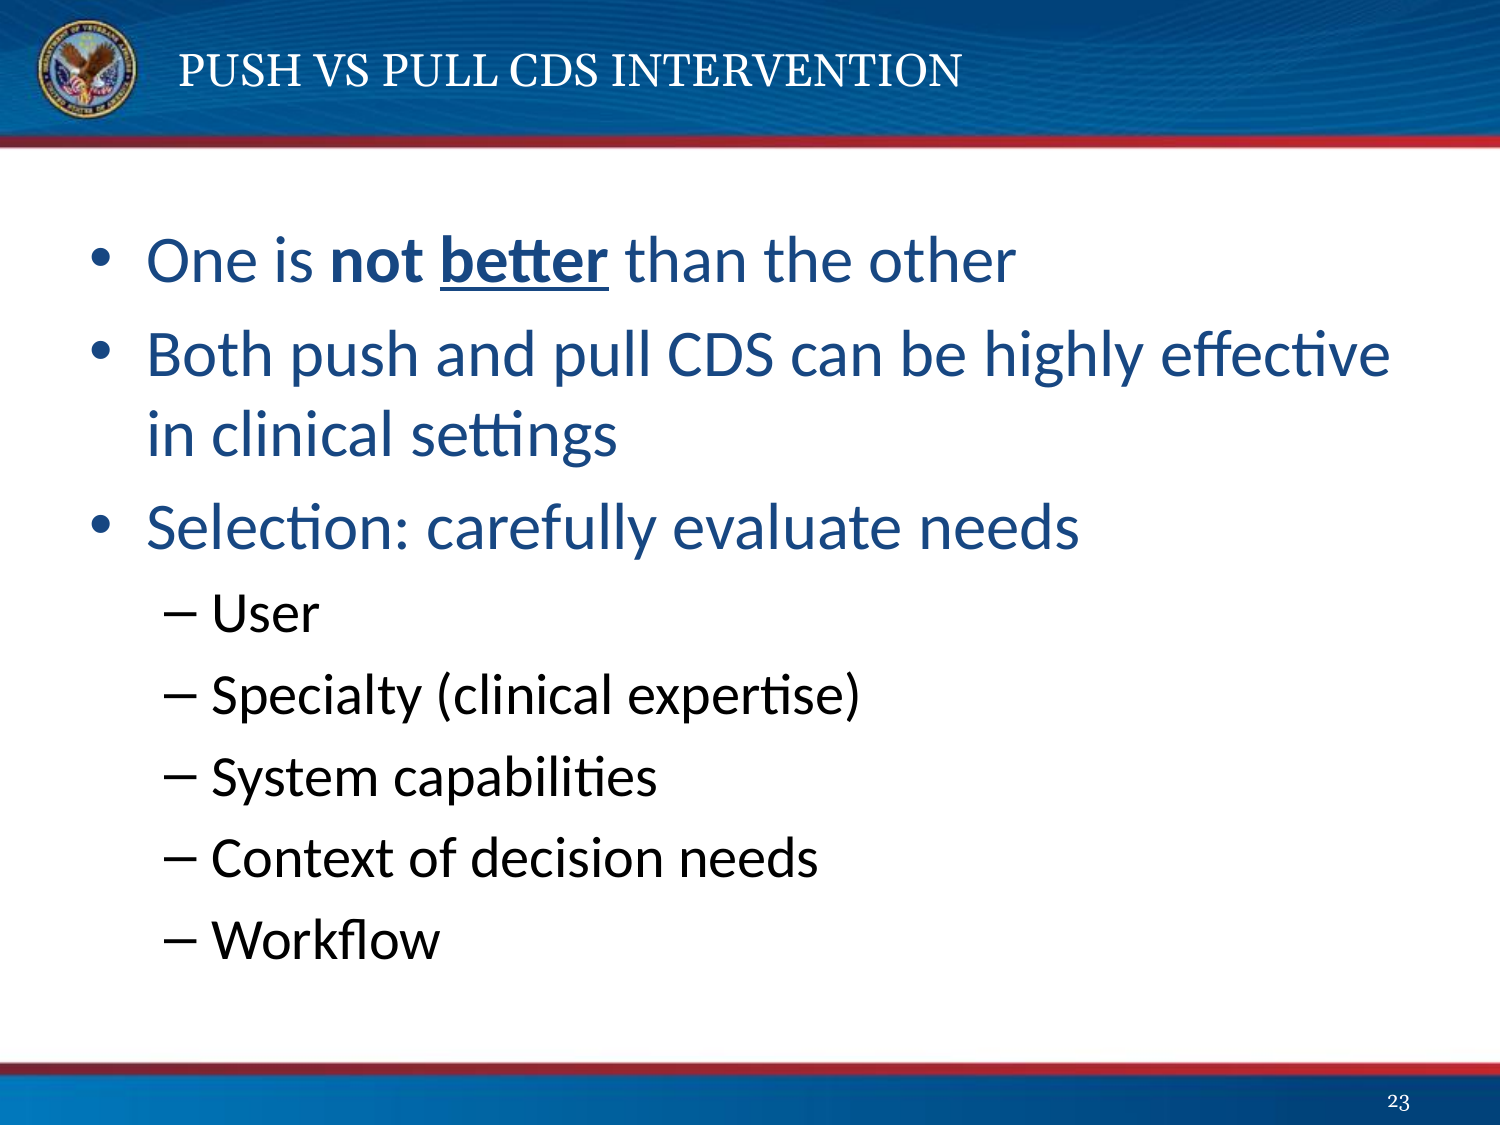

# Push vs Pull CDS Intervention
One is not better than the other
Both push and pull CDS can be highly effective in clinical settings
Selection: carefully evaluate needs
User
Specialty (clinical expertise)
System capabilities
Context of decision needs
Workflow

23